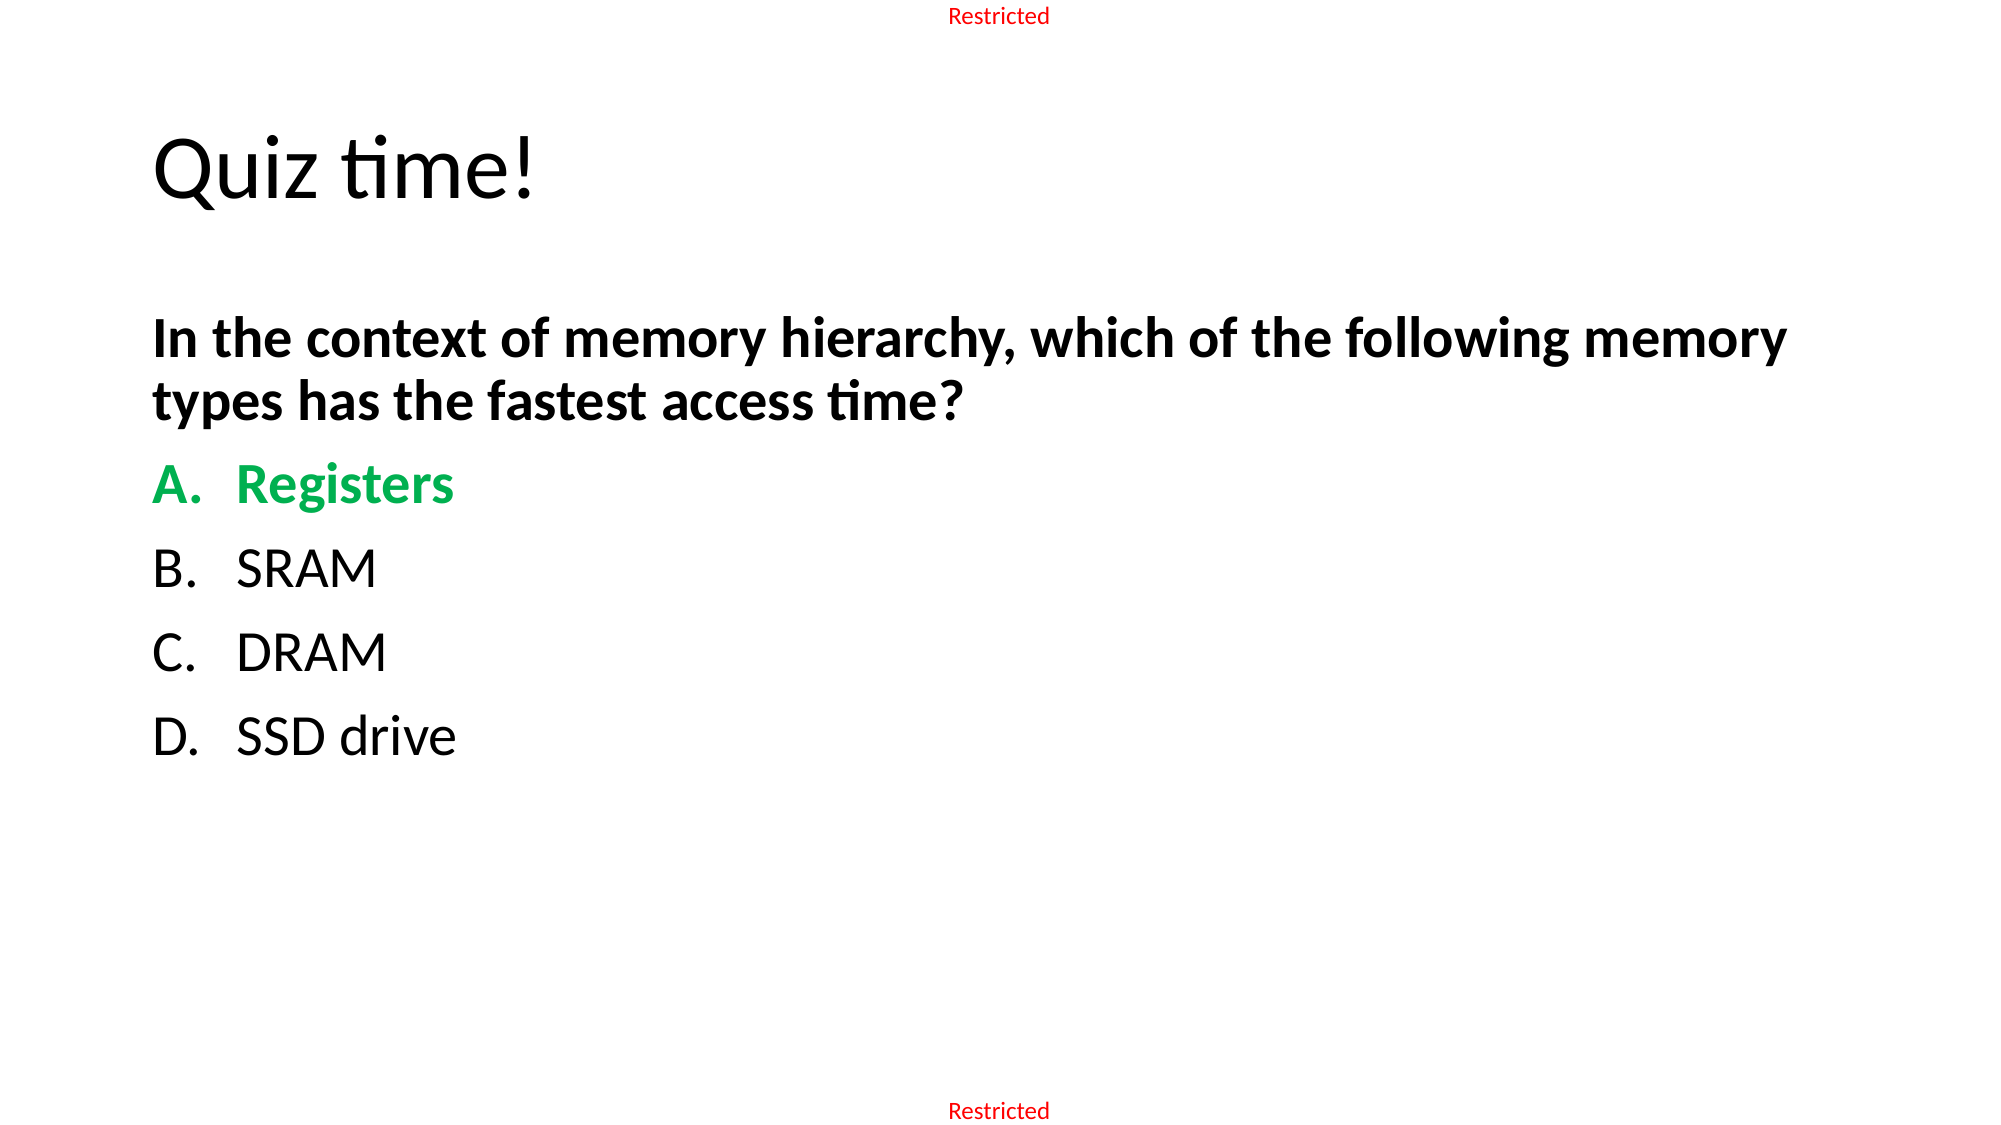

# Quiz time!
In the context of memory hierarchy, which of the following memory types has the fastest access time?
Registers
SRAM
DRAM
SSD drive